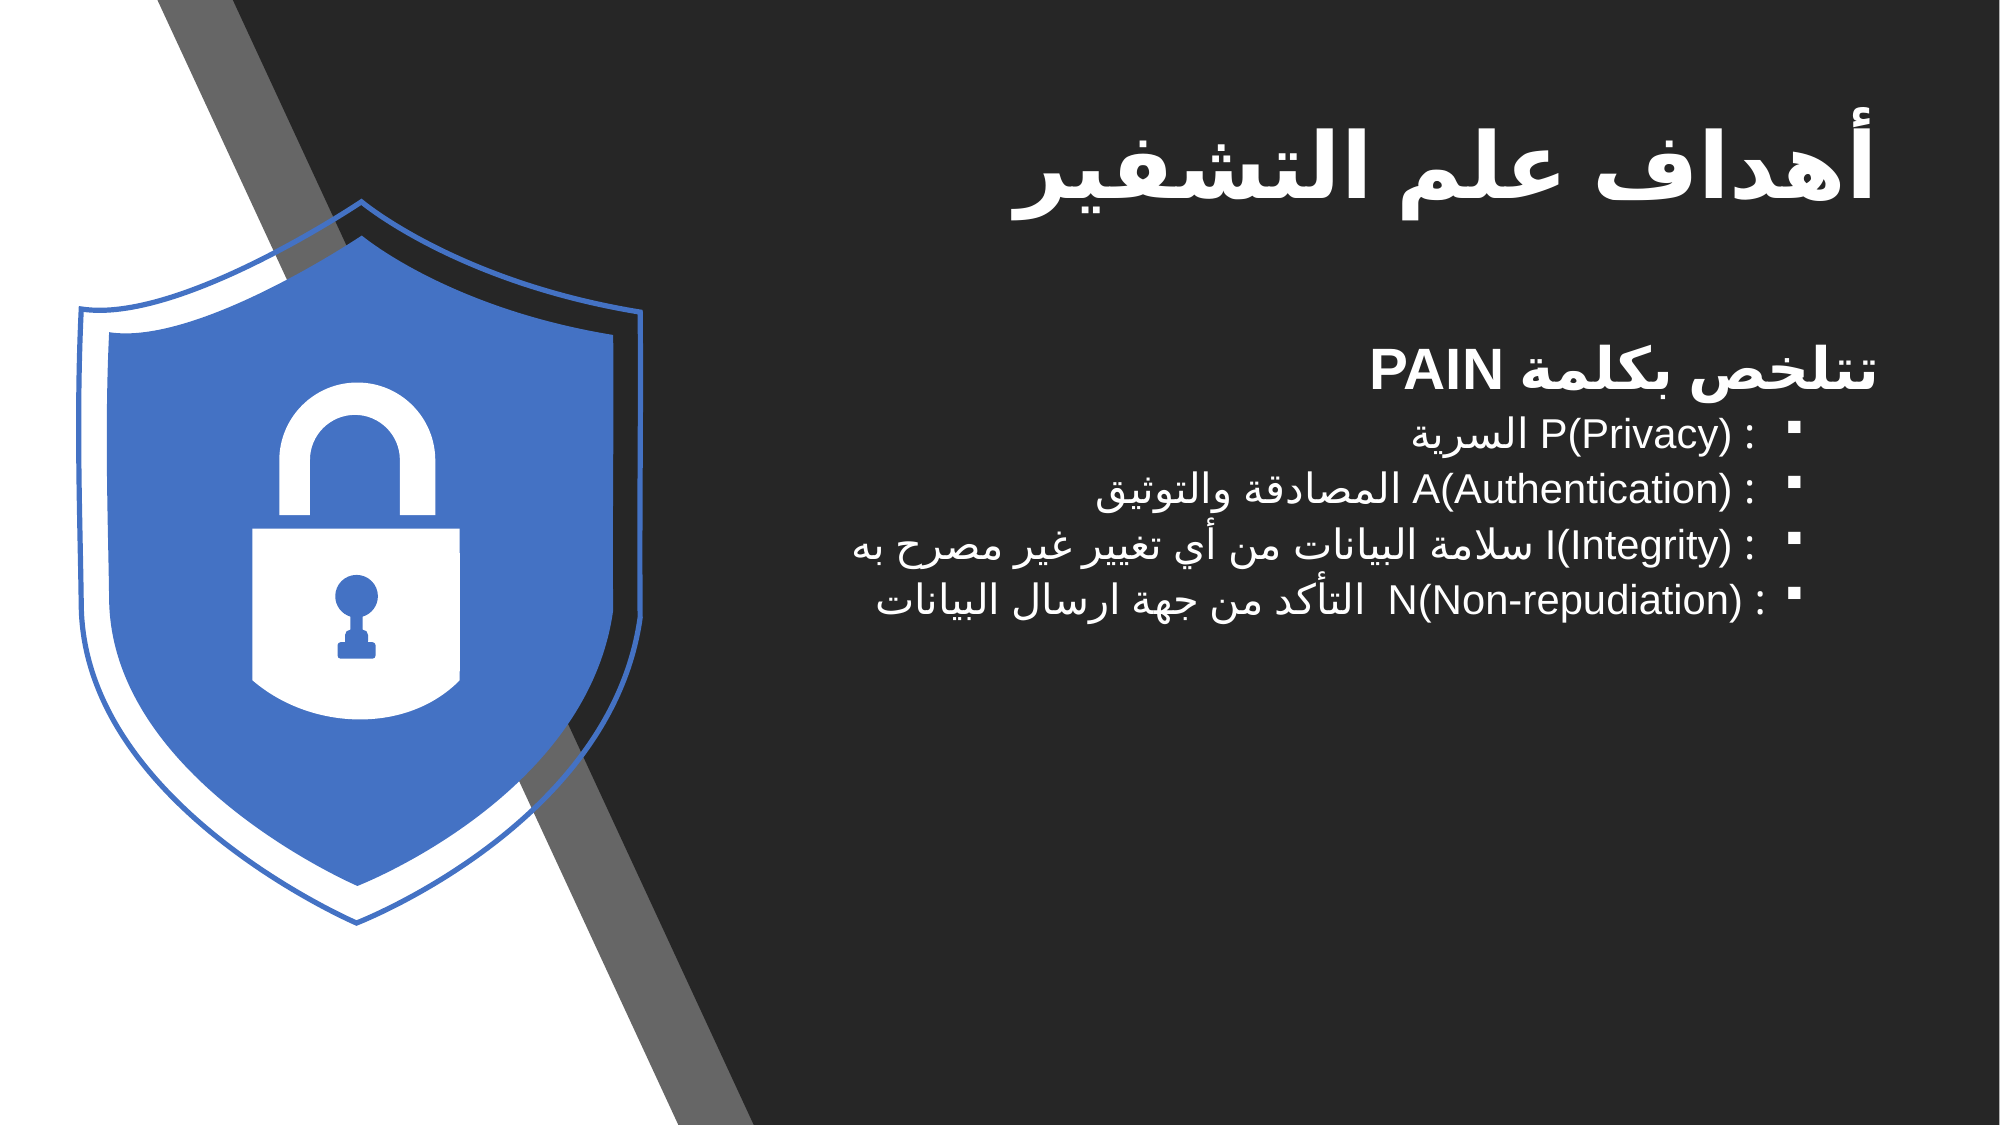

# أهداف علم التشفير

تتلخص بكلمة PAIN
 : P(Privacy) السرية
 : A(Authentication) المصادقة والتوثيق
 : I(Integrity) سلامة البيانات من أي تغيير غير مصرح به
: N(Non-repudiation)  التأكد من جهة ارسال البيانات